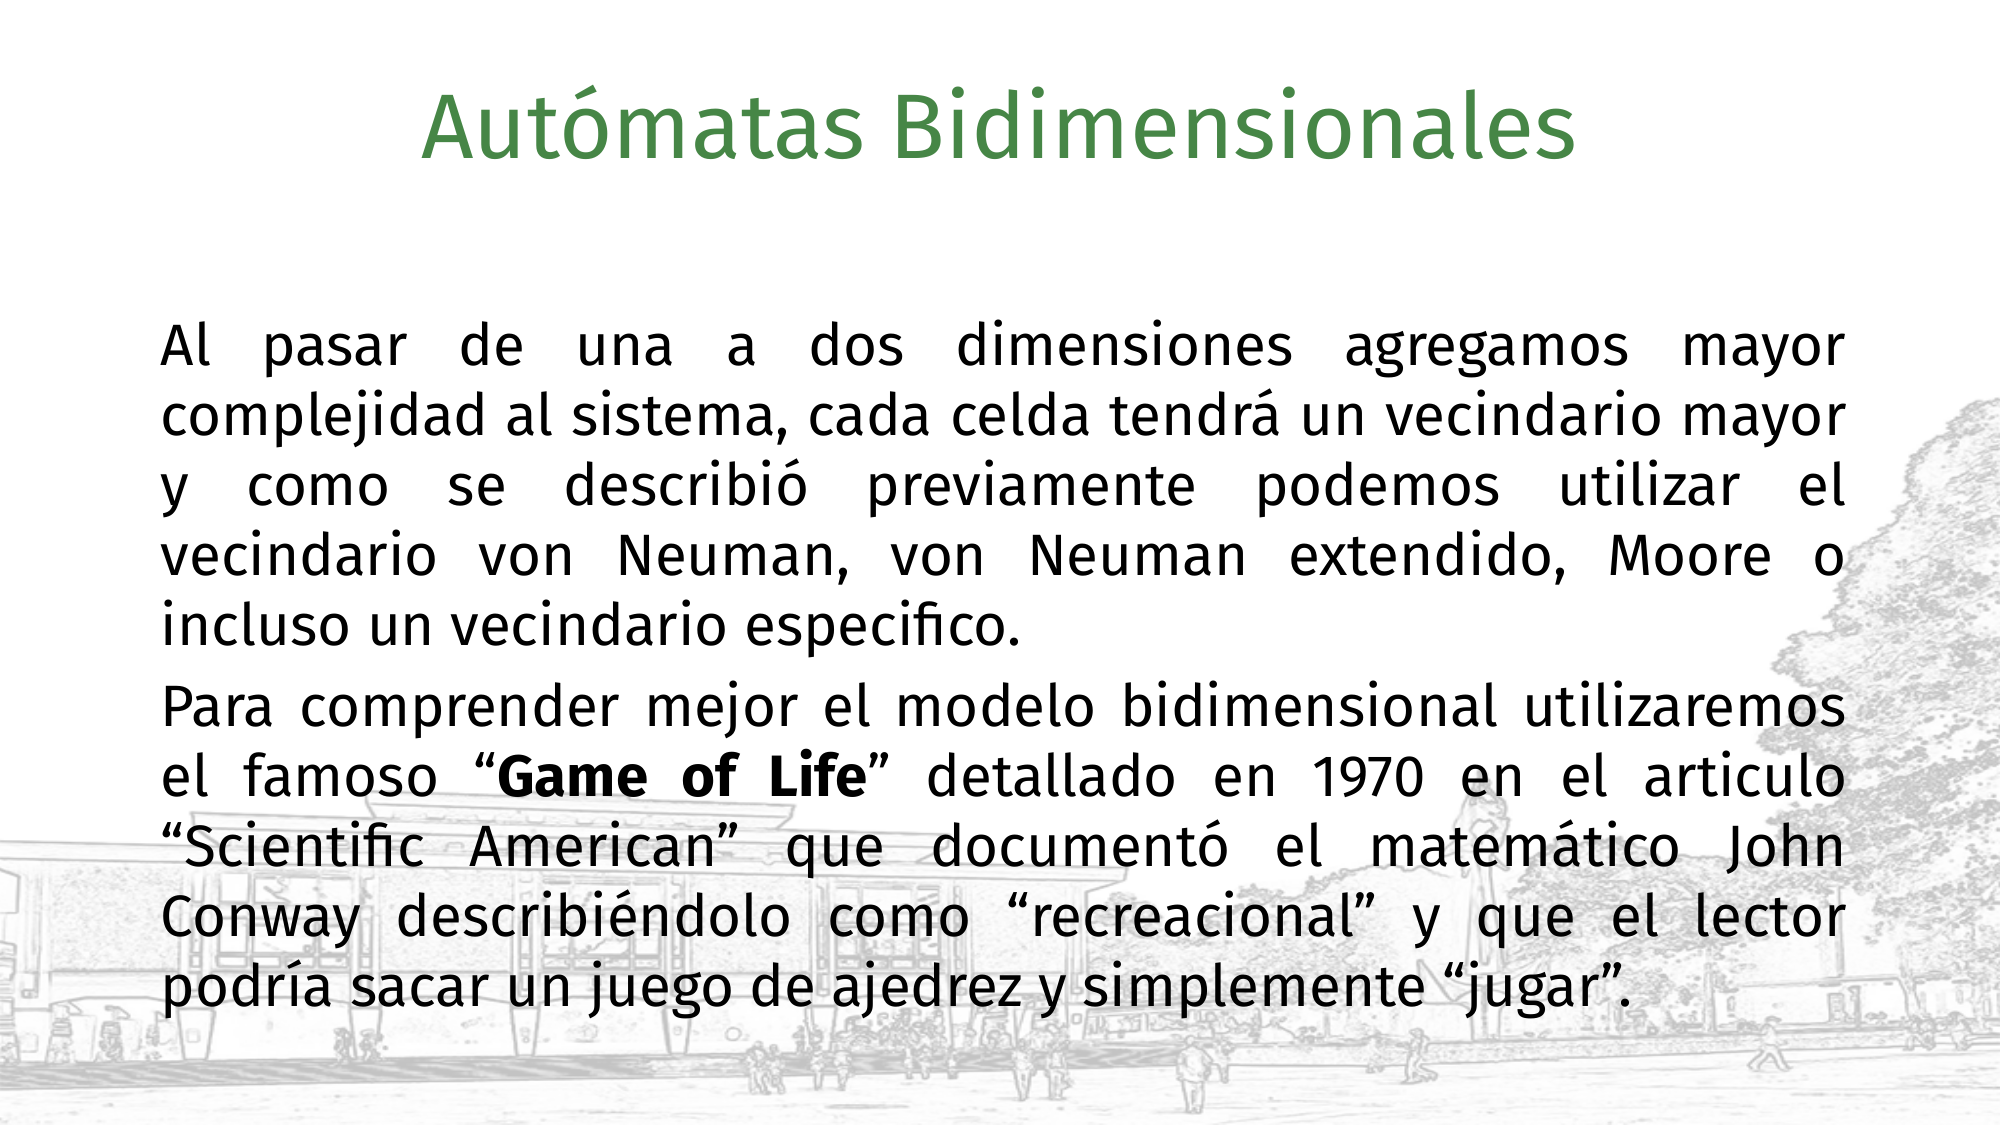

# Autómatas Bidimensionales
Al pasar de una a dos dimensiones agregamos mayor complejidad al sistema, cada celda tendrá un vecindario mayor y como se describió previamente podemos utilizar el vecindario von Neuman, von Neuman extendido, Moore o incluso un vecindario especifico.
Para comprender mejor el modelo bidimensional utilizaremos el famoso “Game of Life” detallado en 1970 en el articulo “Scientific American” que documentó el matemático John Conway describiéndolo como “recreacional” y que el lector podría sacar un juego de ajedrez y simplemente “jugar”.